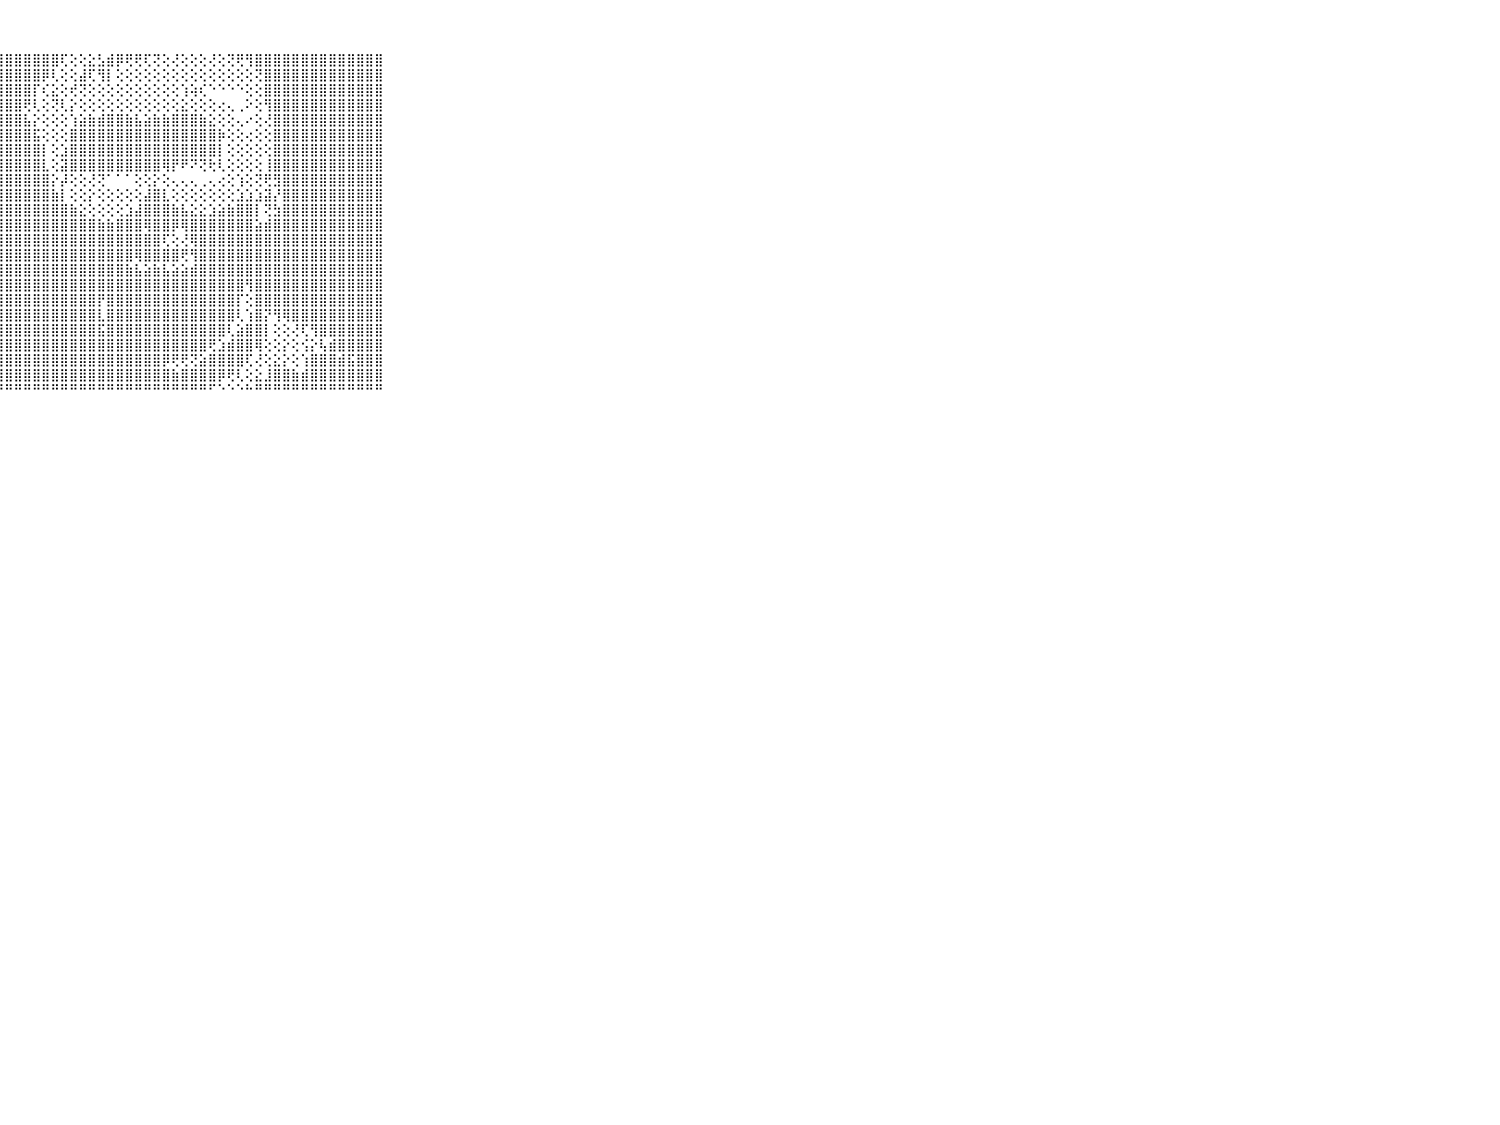

⠀⠀⠀⠀⠀⠀⠀⠀⠀⠀⠀⣿⣿⣿⣿⣿⣿⣿⣿⣿⣿⣿⣿⣿⣿⣿⣿⣿⣿⣿⣿⣿⣿⣿⢏⢕⢕⣕⣣⣾⡿⢟⢟⢏⢝⢕⢜⢕⢕⢕⢜⢕⢝⢟⢻⣿⣿⣿⣿⣿⣿⣿⣿⣿⣿⣿⣿⣿⣿⠀⠀⠀⠀⠀⠀⠀⠀⠀⠀⠀⠀
⠀⠀⠀⠀⠀⠀⠀⠀⠀⠀⠀⣿⣿⣿⣿⣿⣿⣿⣿⣿⣿⣿⣿⣿⣿⣿⣿⣿⣿⣿⣿⣿⡿⢇⢕⢕⣼⢏⢻⡇⢕⢕⢕⢕⢕⢕⢕⢕⢕⢕⢕⢕⢕⢕⢕⢝⣿⣿⣿⣿⣿⣿⣿⣿⣿⣿⣿⣿⣿⠀⠀⠀⠀⠀⠀⠀⠀⠀⠀⠀⠀
⠀⠀⠀⠀⠀⠀⠀⠀⠀⠀⠀⣿⣿⣿⣿⣿⣿⣿⣿⣿⣿⣿⣿⣿⣿⣿⣿⣿⣿⣿⣿⡏⢎⣕⢕⢞⢝⢕⢕⢕⢕⢕⢕⢕⢕⢕⢕⢱⢵⢎⠑⠑⠑⠑⢕⢕⣿⣿⣿⣿⣿⣿⣿⣿⣿⣿⣿⣿⣿⠀⠀⠀⠀⠀⠀⠀⠀⠀⠀⠀⠀
⠀⠀⠀⠀⠀⠀⠀⠀⠀⠀⠀⣿⣿⣿⣿⣿⣿⣿⣿⣿⣿⣿⣿⣿⣿⣿⣿⣿⣿⣿⢟⢇⢕⢝⢇⡕⢕⢕⢕⢕⢕⢕⢕⢕⢕⢕⢕⣕⢕⢕⢕⢔⢄⢀⠕⢕⢻⣿⣿⣿⣿⣿⣿⣿⣿⣿⣿⣿⣿⠀⠀⠀⠀⠀⠀⠀⠀⠀⠀⠀⠀
⠀⠀⠀⠀⠀⠀⠀⠀⠀⠀⠀⣿⣿⣿⣿⣿⣿⣿⣿⣿⣿⣿⣿⣿⣿⣿⣿⣿⣿⣿⣧⡕⢕⢕⢕⢱⣵⣷⣾⣿⣿⣷⣧⣵⣷⣷⣿⣿⣿⣷⣕⢕⢕⢄⠔⢕⢜⣿⣿⣿⣿⣿⣿⣿⣿⣿⣿⣿⣿⠀⠀⠀⠀⠀⠀⠀⠀⠀⠀⠀⠀
⠀⠀⠀⠀⠀⠀⠀⠀⠀⠀⠀⣿⣿⣿⣿⣿⣿⣿⣿⣿⣿⣿⣿⣿⣿⣿⣿⣿⣿⣿⣿⣯⢕⢕⢕⣿⣿⣿⣿⣿⣿⣿⣿⣿⣿⣿⣿⣿⣿⣿⣿⡷⢕⢕⢔⢕⢕⣿⣿⣿⣿⣿⣿⣿⣿⣿⣿⣿⣿⠀⠀⠀⠀⠀⠀⠀⠀⠀⠀⠀⠀
⠀⠀⠀⠀⠀⠀⠀⠀⠀⠀⠀⣿⣿⣿⣿⣿⣿⣿⣿⣿⣿⣿⣿⣿⣿⣿⣿⣿⣿⣿⣿⣿⡇⢕⣱⣿⣿⣿⣿⣿⣿⣿⣿⣿⣿⣿⣿⣿⣿⣿⣿⡇⢕⢕⢕⢕⢕⣿⣿⣿⣿⣿⣿⣿⣿⣿⣿⣿⣿⠀⠀⠀⠀⠀⠀⠀⠀⠀⠀⠀⠀
⠀⠀⠀⠀⠀⠀⠀⠀⠀⠀⠀⣿⣿⣿⣿⣿⣿⣿⣿⣿⣿⣿⣿⣿⣿⣿⣿⣿⣿⣿⣿⣿⣇⢕⣽⣿⣿⣿⣿⣿⣿⣿⣿⣿⣿⢿⡟⠟⠝⢝⢗⢇⢕⢕⢕⢕⢸⣿⣿⣿⣿⣿⣿⣿⣿⣿⣿⣿⣿⠀⠀⠀⠀⠀⠀⠀⠀⠀⠀⠀⠀
⠀⠀⠀⠀⠀⠀⠀⠀⠀⠀⠀⣿⣿⣿⣿⣿⣿⣿⣿⣿⣿⣿⣿⣿⣿⣿⣿⣿⣿⣿⣿⣿⣿⡕⡼⢕⢕⢜⢝⠁⠁⠁⢕⢕⡕⢕⢄⢄⢄⢀⢄⢔⢕⢱⢕⢝⢟⣻⣿⣿⣿⣿⣿⣿⣿⣿⣿⣿⣿⠀⠀⠀⠀⠀⠀⠀⠀⠀⠀⠀⠀
⠀⠀⠀⠀⠀⠀⠀⠀⠀⠀⠀⣿⣿⣿⣿⣿⣿⣿⣿⣿⣿⣿⣿⣿⣿⣿⣿⣿⣿⣿⣿⣿⣿⣷⡇⢕⢕⡕⢕⢕⢕⢕⢕⣼⣿⣇⢕⢕⢕⢕⢕⢕⢕⣱⣱⣱⣽⡜⣿⣿⣿⣿⣿⣿⣿⣿⣿⣿⣿⠀⠀⠀⠀⠀⠀⠀⠀⠀⠀⠀⠀
⠀⠀⠀⠀⠀⠀⠀⠀⠀⠀⠀⣿⣿⣿⣿⣿⣿⣿⣿⣿⣿⣿⣿⣿⣿⣿⣿⣿⣿⣿⣿⣿⣿⣿⣿⣷⣕⢕⢕⢕⢕⣱⣼⣿⣿⣿⣷⣧⣕⣕⣱⣵⣷⣿⣿⡇⢝⣳⣿⣿⣿⣿⣿⣿⣿⣿⣿⣿⣿⠀⠀⠀⠀⠀⠀⠀⠀⠀⠀⠀⠀
⠀⠀⠀⠀⠀⠀⠀⠀⠀⠀⠀⣿⣿⣿⣿⣿⣿⣿⣿⣿⣿⣿⣿⣿⣿⣿⣿⣿⣿⣿⣿⣿⣿⣿⣿⣿⣿⣿⣷⣷⣿⣿⣿⢿⣿⣿⡿⢿⣿⣿⣿⣿⣿⣿⣿⣵⣾⣿⣿⣿⣿⣿⣿⣿⣿⣿⣿⣿⣿⠀⠀⠀⠀⠀⠀⠀⠀⠀⠀⠀⠀
⠀⠀⠀⠀⠀⠀⠀⠀⠀⠀⠀⣿⣿⣿⣿⣿⣿⣿⣿⣿⣿⣿⣿⣿⣿⣿⣿⣿⣿⣿⣿⣿⣿⣿⣿⣿⣿⣿⣿⣿⣿⣿⣿⣿⣿⢏⢕⢜⢿⣿⣿⣿⣿⣿⣿⣿⣿⣿⣿⣿⣿⣿⣿⣿⣿⣿⣿⣿⣿⠀⠀⠀⠀⠀⠀⠀⠀⠀⠀⠀⠀
⠀⠀⠀⠀⠀⠀⠀⠀⠀⠀⠀⣿⣿⣿⣿⣿⣿⣿⣿⣿⣿⣿⣿⣿⣿⣿⣿⣿⣿⣿⣿⣿⣿⣿⣿⣿⣿⣿⣿⣿⣿⣿⢿⣿⣿⣿⣿⢟⢻⣿⣿⣿⣿⣿⣿⣿⣿⣿⣿⣿⣿⣿⣿⣿⣿⣿⣿⣿⣿⠀⠀⠀⠀⠀⠀⠀⠀⠀⠀⠀⠀
⠀⠀⠀⠀⠀⠀⠀⠀⠀⠀⠀⣿⣿⣿⣿⣿⣿⣿⣿⣿⣿⣿⣿⣿⣿⣿⣿⣿⣿⣿⣿⣿⣿⣿⣿⣿⣿⣿⣿⣿⣿⣷⣧⣵⣷⣧⣵⣵⣾⣿⣿⣿⣿⣿⣿⣿⣿⣿⣿⣿⣿⣿⣿⣿⣿⣿⣿⣿⣿⠀⠀⠀⠀⠀⠀⠀⠀⠀⠀⠀⠀
⠀⠀⠀⠀⠀⠀⠀⠀⠀⠀⠀⣿⣿⣿⣿⣿⣿⣿⣿⣿⣿⣿⣿⣿⣿⣿⣿⣿⣿⣿⣿⣿⣿⣿⣿⣿⣿⣿⣿⣿⣿⣿⣿⣿⣿⣿⣿⣿⣿⣿⣿⣿⣿⣿⢻⣿⣿⣿⣿⣿⣿⣿⣿⣿⣿⣿⣿⣿⣿⠀⠀⠀⠀⠀⠀⠀⠀⠀⠀⠀⠀
⠀⠀⠀⠀⠀⠀⠀⠀⠀⠀⠀⣿⣿⣿⣿⣿⣿⣿⣿⣿⣿⣿⣿⣿⣿⣿⣿⣿⣿⣿⣿⣿⣿⣿⣿⣿⣿⣿⡟⣿⣿⣿⣿⣿⣿⣿⣿⣿⣿⣿⣿⣿⣿⡏⢕⣿⣿⣿⣿⣿⣿⣿⣿⣿⣿⣿⣿⣿⣿⠀⠀⠀⠀⠀⠀⠀⠀⠀⠀⠀⠀
⠀⠀⠀⠀⠀⠀⠀⠀⠀⠀⠀⣿⣿⣿⣿⣿⣿⣿⣿⣿⣿⣿⣿⣿⣿⣿⣿⣿⣿⣿⣿⣿⣿⣿⣿⣿⣿⣿⣇⣿⣿⣿⣿⣿⣿⣿⣿⣿⣿⣿⣿⣿⣿⢇⢱⣿⡝⢻⢿⣿⣿⣿⣿⣿⣿⣿⣿⣿⣿⠀⠀⠀⠀⠀⠀⠀⠀⠀⠀⠀⠀
⠀⠀⠀⠀⠀⠀⠀⠀⠀⠀⠀⣿⣿⣿⣿⣿⣿⣿⣿⣿⣿⣿⣿⣿⣿⣿⣿⣿⣿⣿⣿⣿⣿⣿⣿⣿⣿⣿⣯⣿⣿⣿⣿⣿⣿⣿⣿⣿⣿⣿⣿⣿⢇⣵⣿⣿⡇⢕⢕⢜⢏⢻⣿⣿⣿⣿⣿⣿⣿⠀⠀⠀⠀⠀⠀⠀⠀⠀⠀⠀⠀
⠀⠀⠀⠀⠀⠀⠀⠀⠀⠀⠀⣿⣿⣿⣿⣿⣿⣿⣿⣿⣿⣿⣿⣿⣿⣿⣿⣿⣿⣿⣿⣿⣿⣿⣿⣿⣿⣿⣿⣿⣿⣿⣿⣿⣿⣿⣿⣿⣿⣿⢟⣱⣾⣿⣿⢿⢕⢕⡕⢕⢪⡕⢧⣾⣿⣿⣿⣿⣿⠀⠀⠀⠀⠀⠀⠀⠀⠀⠀⠀⠀
⠀⠀⠀⠀⠀⠀⠀⠀⠀⠀⠀⣿⣿⣿⣿⣿⣿⣿⣿⣿⣿⣿⣿⣿⣿⣿⣿⣿⣿⣿⣿⣿⣿⣿⣿⣿⣿⣿⣿⣿⣿⣿⣿⣿⣿⡿⢟⢟⢝⣵⣿⣿⣿⣿⢏⢜⢕⣕⡕⢕⢱⣿⣿⣿⣾⣯⣿⣿⣿⠀⠀⠀⠀⠀⠀⠀⠀⠀⠀⠀⠀
⠀⠀⠀⠀⠀⠀⠀⠀⠀⠀⠀⣿⣿⣿⣿⣿⣿⣿⣿⣿⣿⣿⣿⣿⣿⣿⣿⣿⣿⣿⣿⣿⣿⣿⣿⣿⣿⣿⣿⣿⣿⣿⣿⣿⣿⣿⣷⣿⣿⣿⣿⡿⢟⢇⢕⣕⣸⣿⣿⣷⣾⣿⣿⣿⣿⣿⣿⣿⣿⠀⠀⠀⠀⠀⠀⠀⠀⠀⠀⠀⠀
⠀⠀⠀⠀⠀⠀⠀⠀⠀⠀⠀⠛⠛⠛⠛⠛⠛⠛⠛⠛⠛⠛⠛⠛⠛⠛⠛⠛⠛⠛⠛⠛⠛⠛⠛⠛⠛⠛⠛⠛⠛⠛⠛⠛⠛⠛⠛⠛⠛⠛⠋⠑⠑⠑⠓⠛⠛⠛⠛⠛⠛⠛⠛⠛⠛⠛⠛⠛⠛⠀⠀⠀⠀⠀⠀⠀⠀⠀⠀⠀⠀